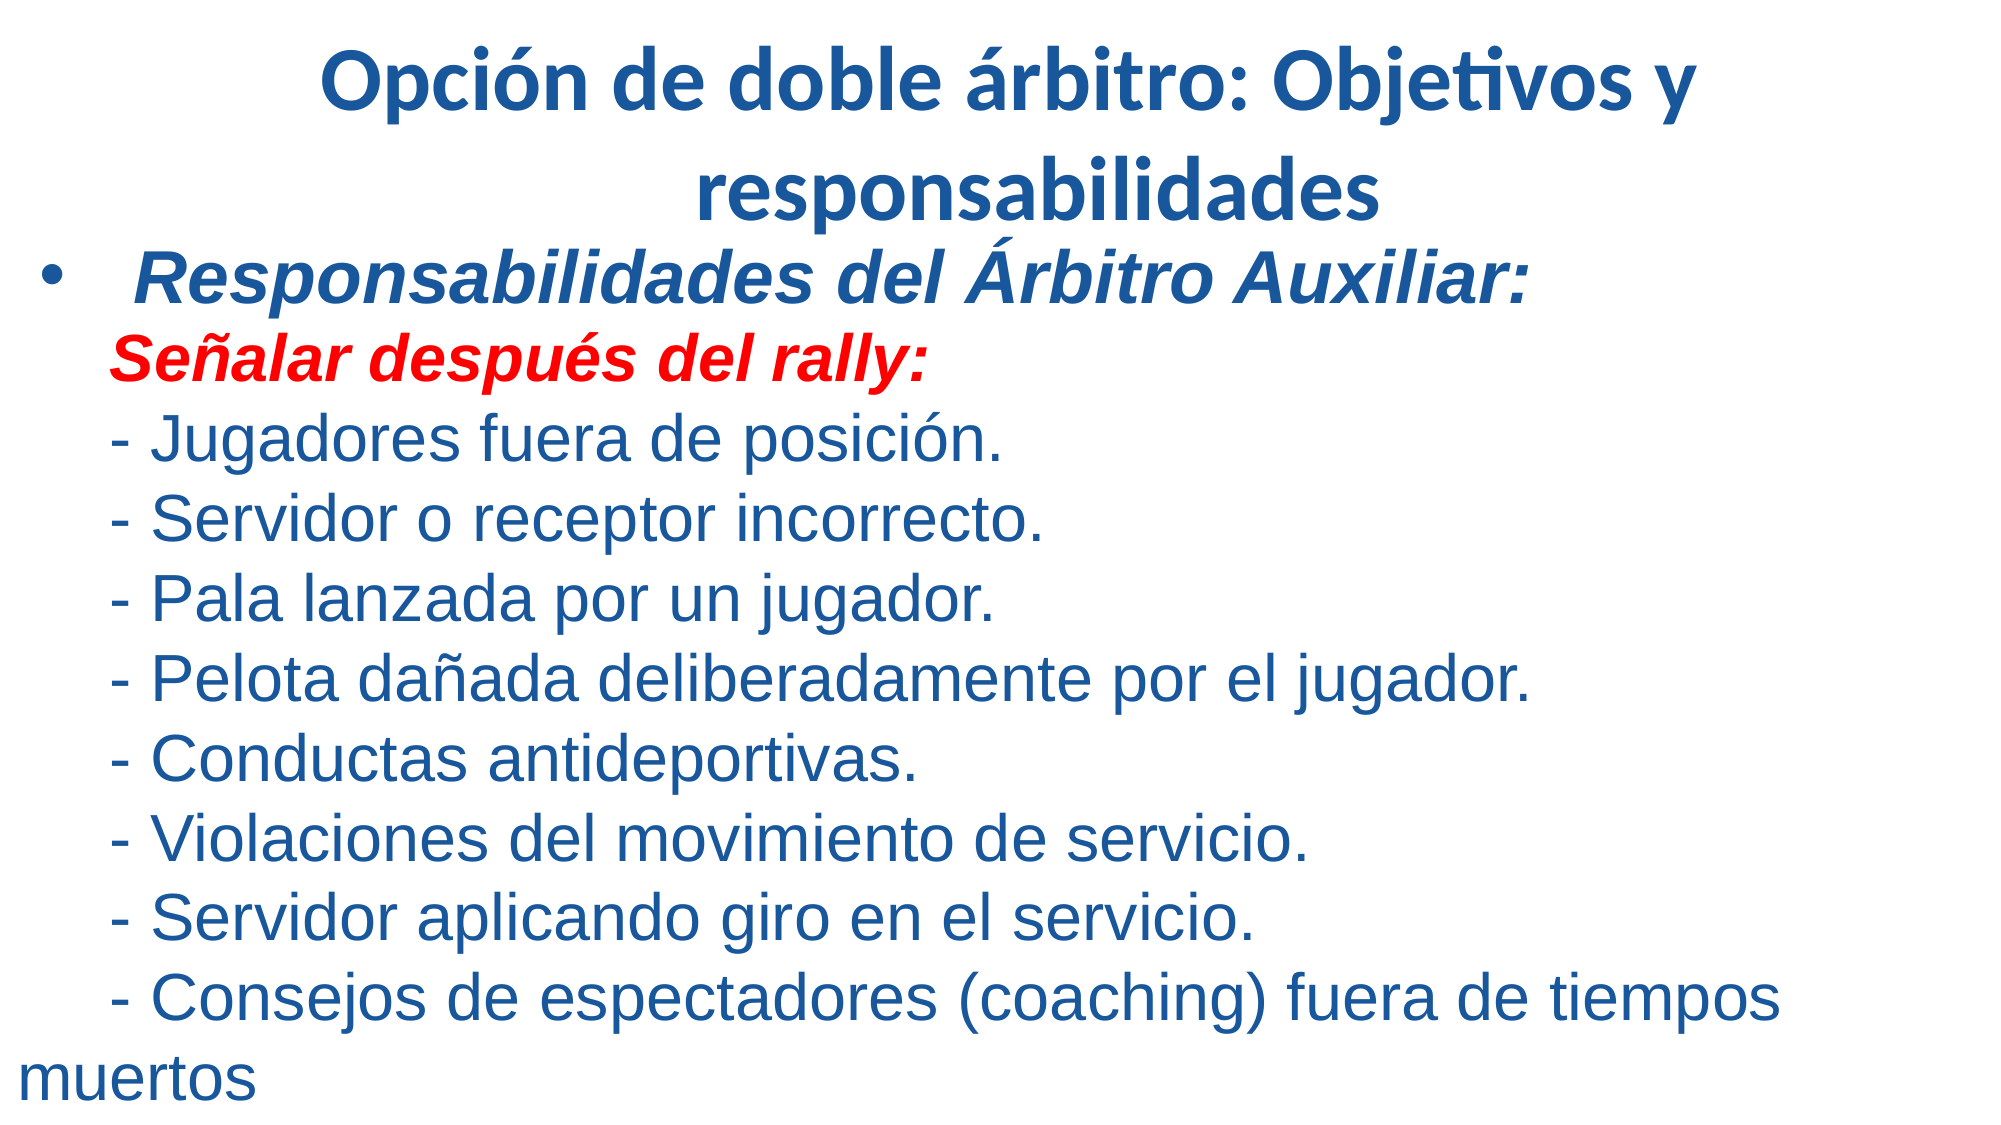

Opción de doble árbitro: Objetivos y responsabilidades
Responsabilidades del Árbitro Auxiliar:
     Señalar después del rally:
     - Jugadores fuera de posición.
     - Servidor o receptor incorrecto.
     - Pala lanzada por un jugador.
     - Pelota dañada deliberadamente por el jugador.
     - Conductas antideportivas.
     - Violaciones del movimiento de servicio.
     - Servidor aplicando giro en el servicio.
     - Consejos de espectadores (coaching) fuera de tiempos muertos
225